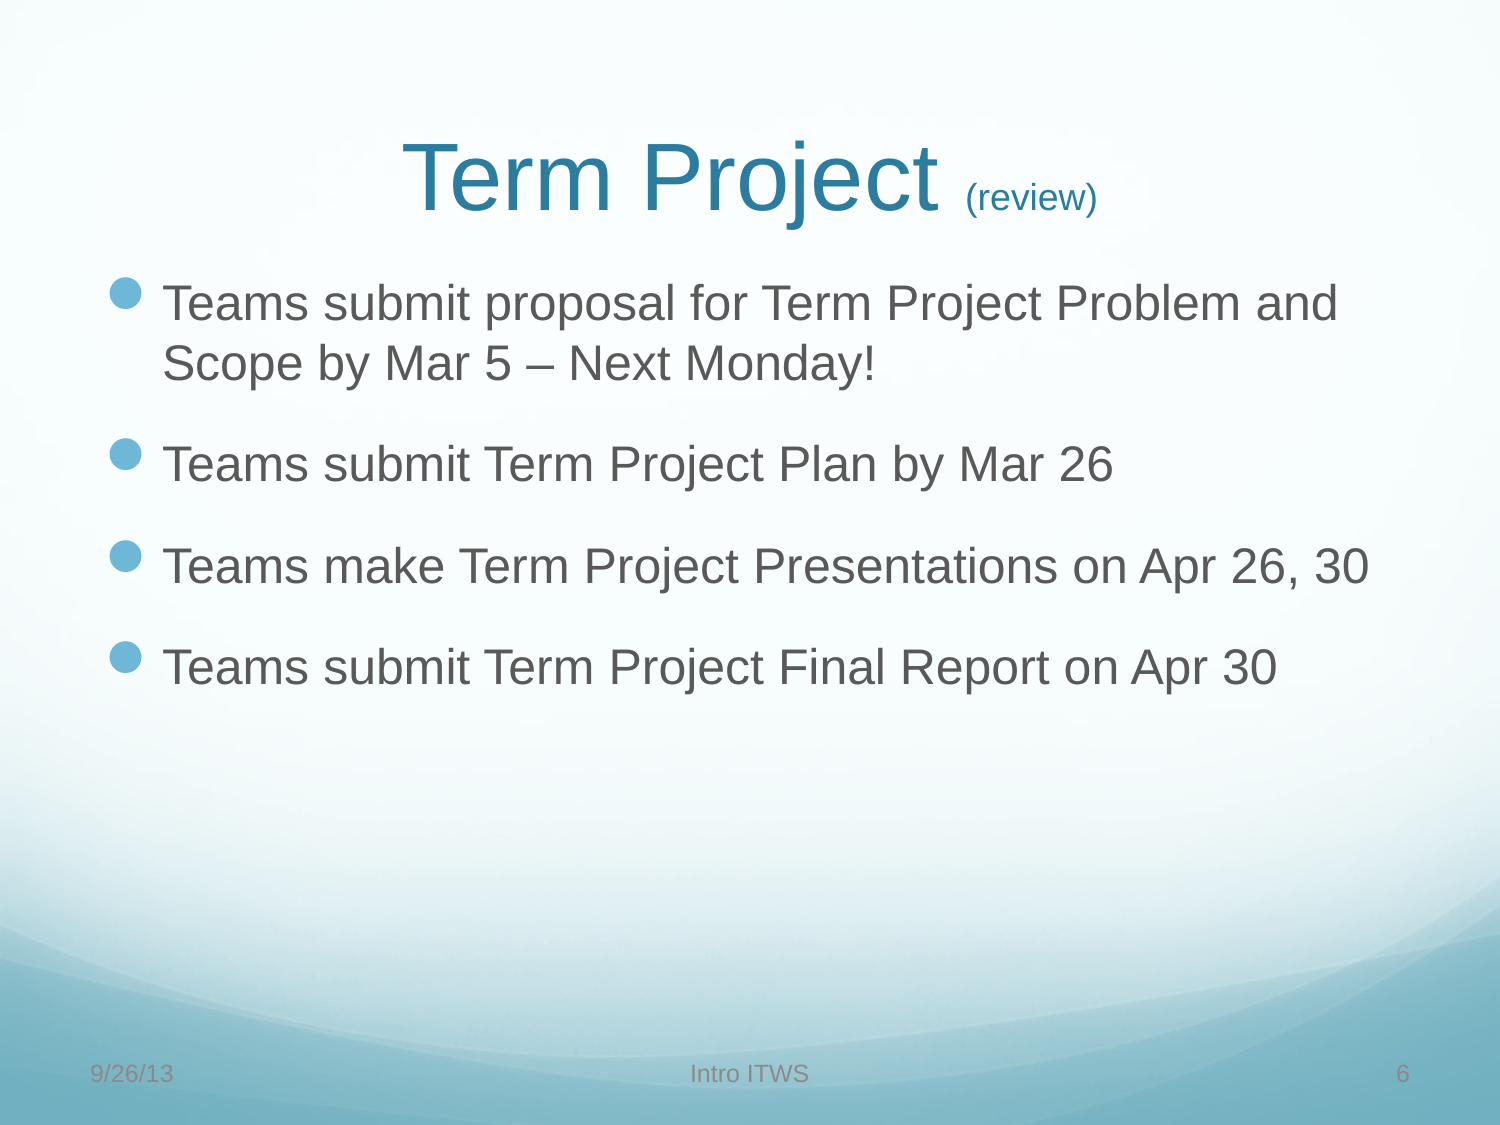

# Term Project (review)
Teams submit proposal for Term Project Problem and Scope by Mar 5 – Next Monday!
Teams submit Term Project Plan by Mar 26
Teams make Term Project Presentations on Apr 26, 30
Teams submit Term Project Final Report on Apr 30
9/26/13
Intro ITWS
6